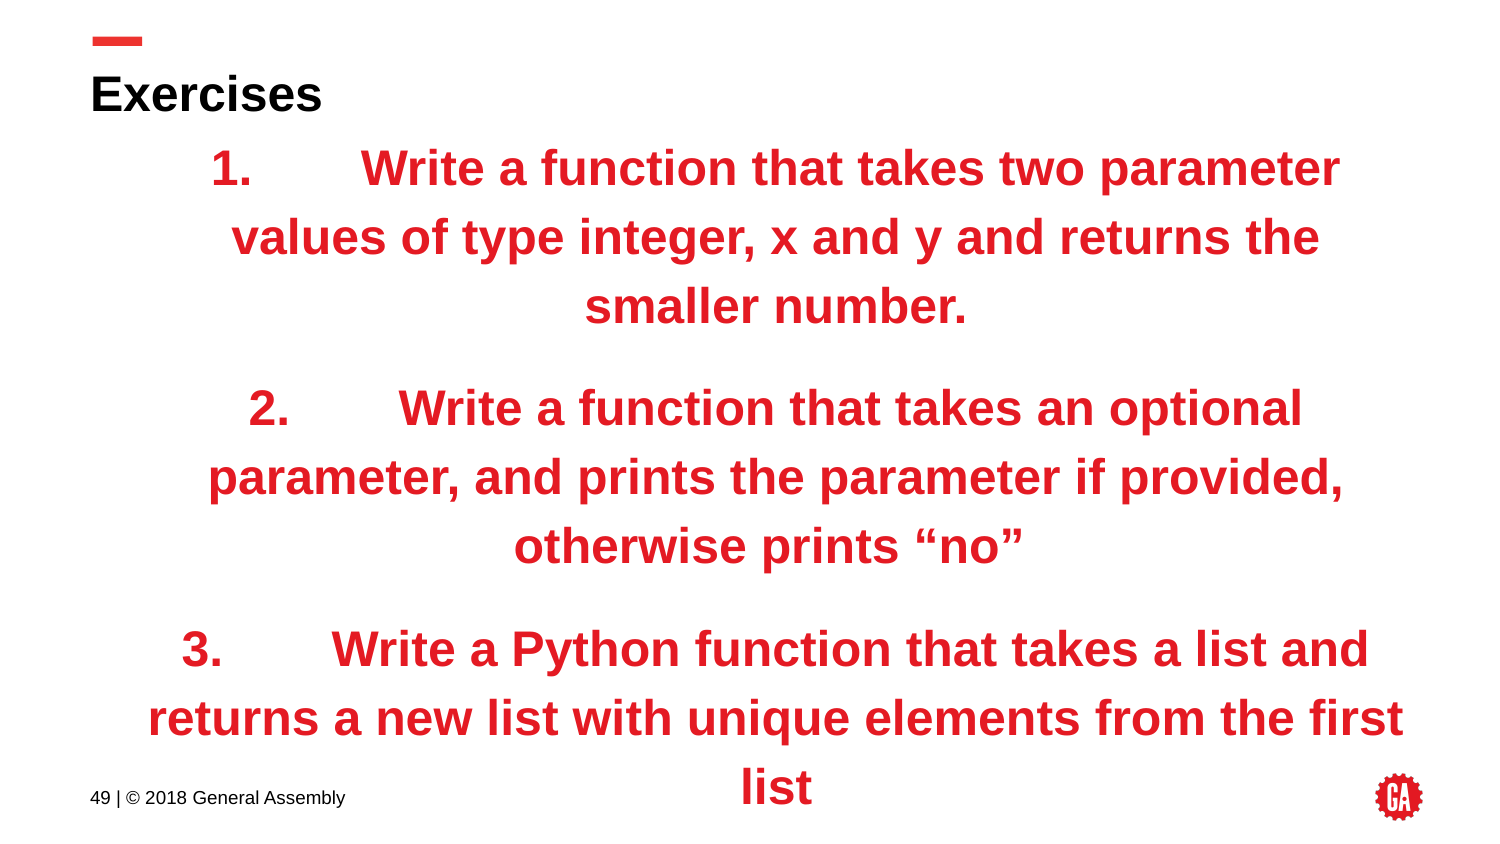

# Exercises

1.	Write a function that takes two parameter values of type integer, x and y and returns the smaller number.
2.	Write a function that takes an optional parameter, and prints the parameter if provided, otherwise prints “no”
3.	Write a Python function that takes a list and returns a new list with unique elements from the first list

49 | © 2018 General Assembly